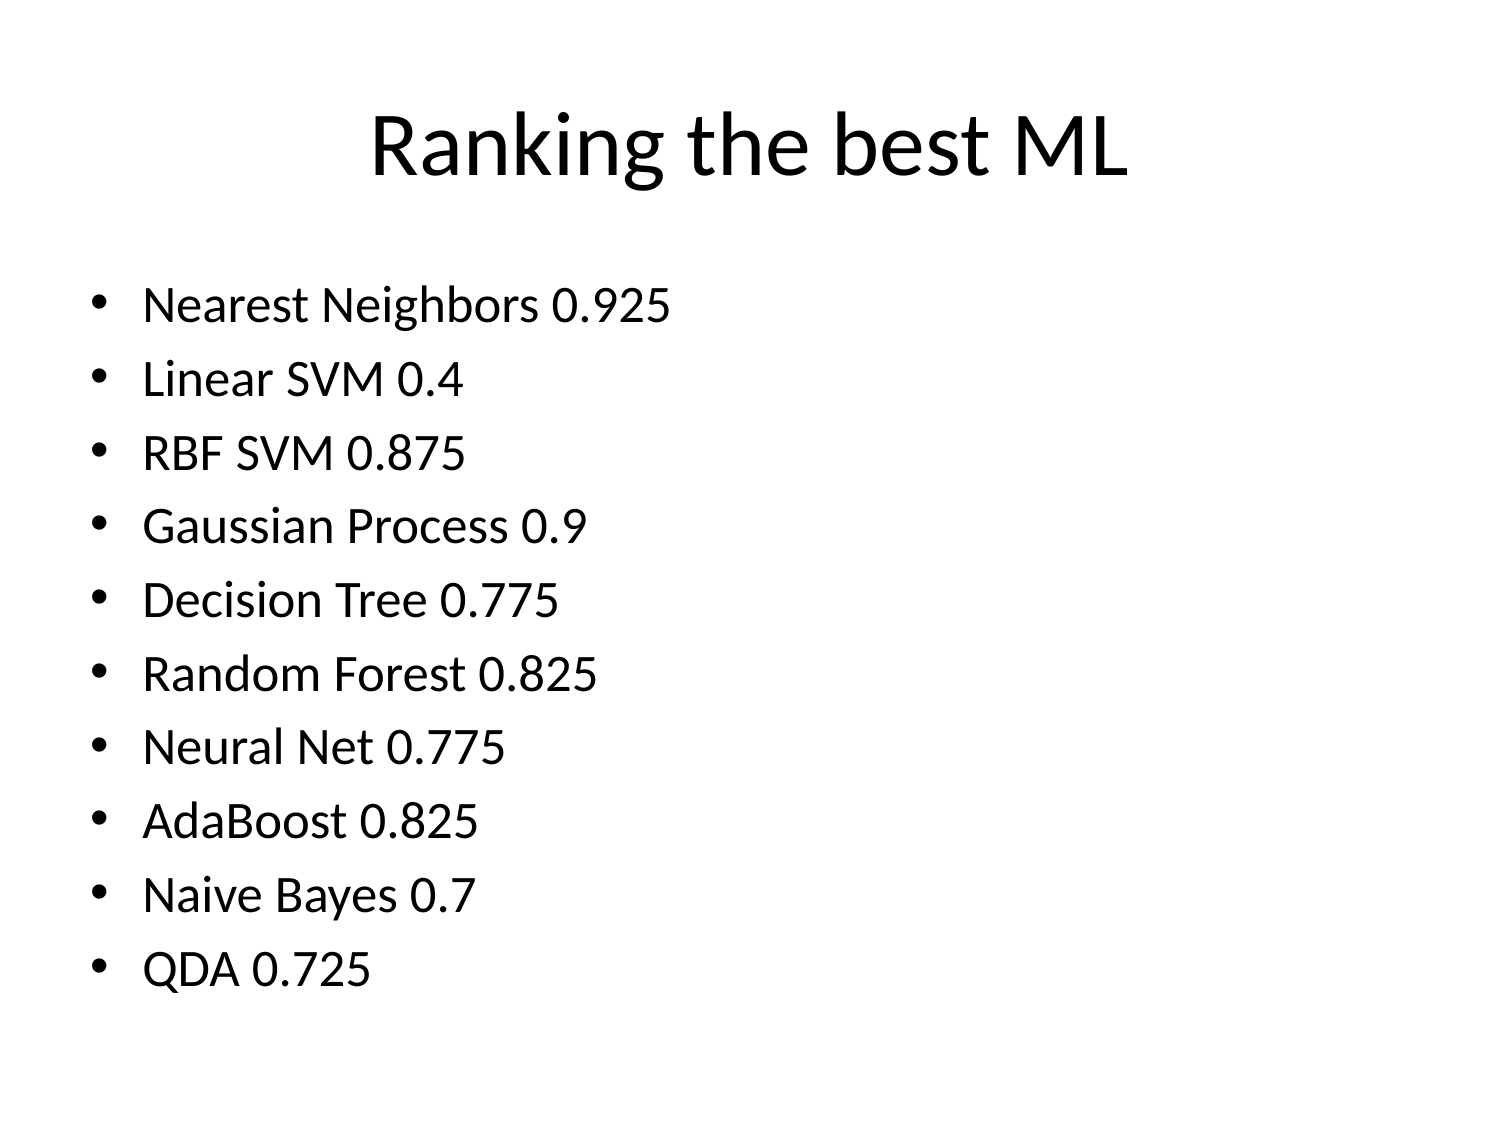

# Ranking the best ML
Nearest Neighbors 0.925
Linear SVM 0.4
RBF SVM 0.875
Gaussian Process 0.9
Decision Tree 0.775
Random Forest 0.825
Neural Net 0.775
AdaBoost 0.825
Naive Bayes 0.7
QDA 0.725